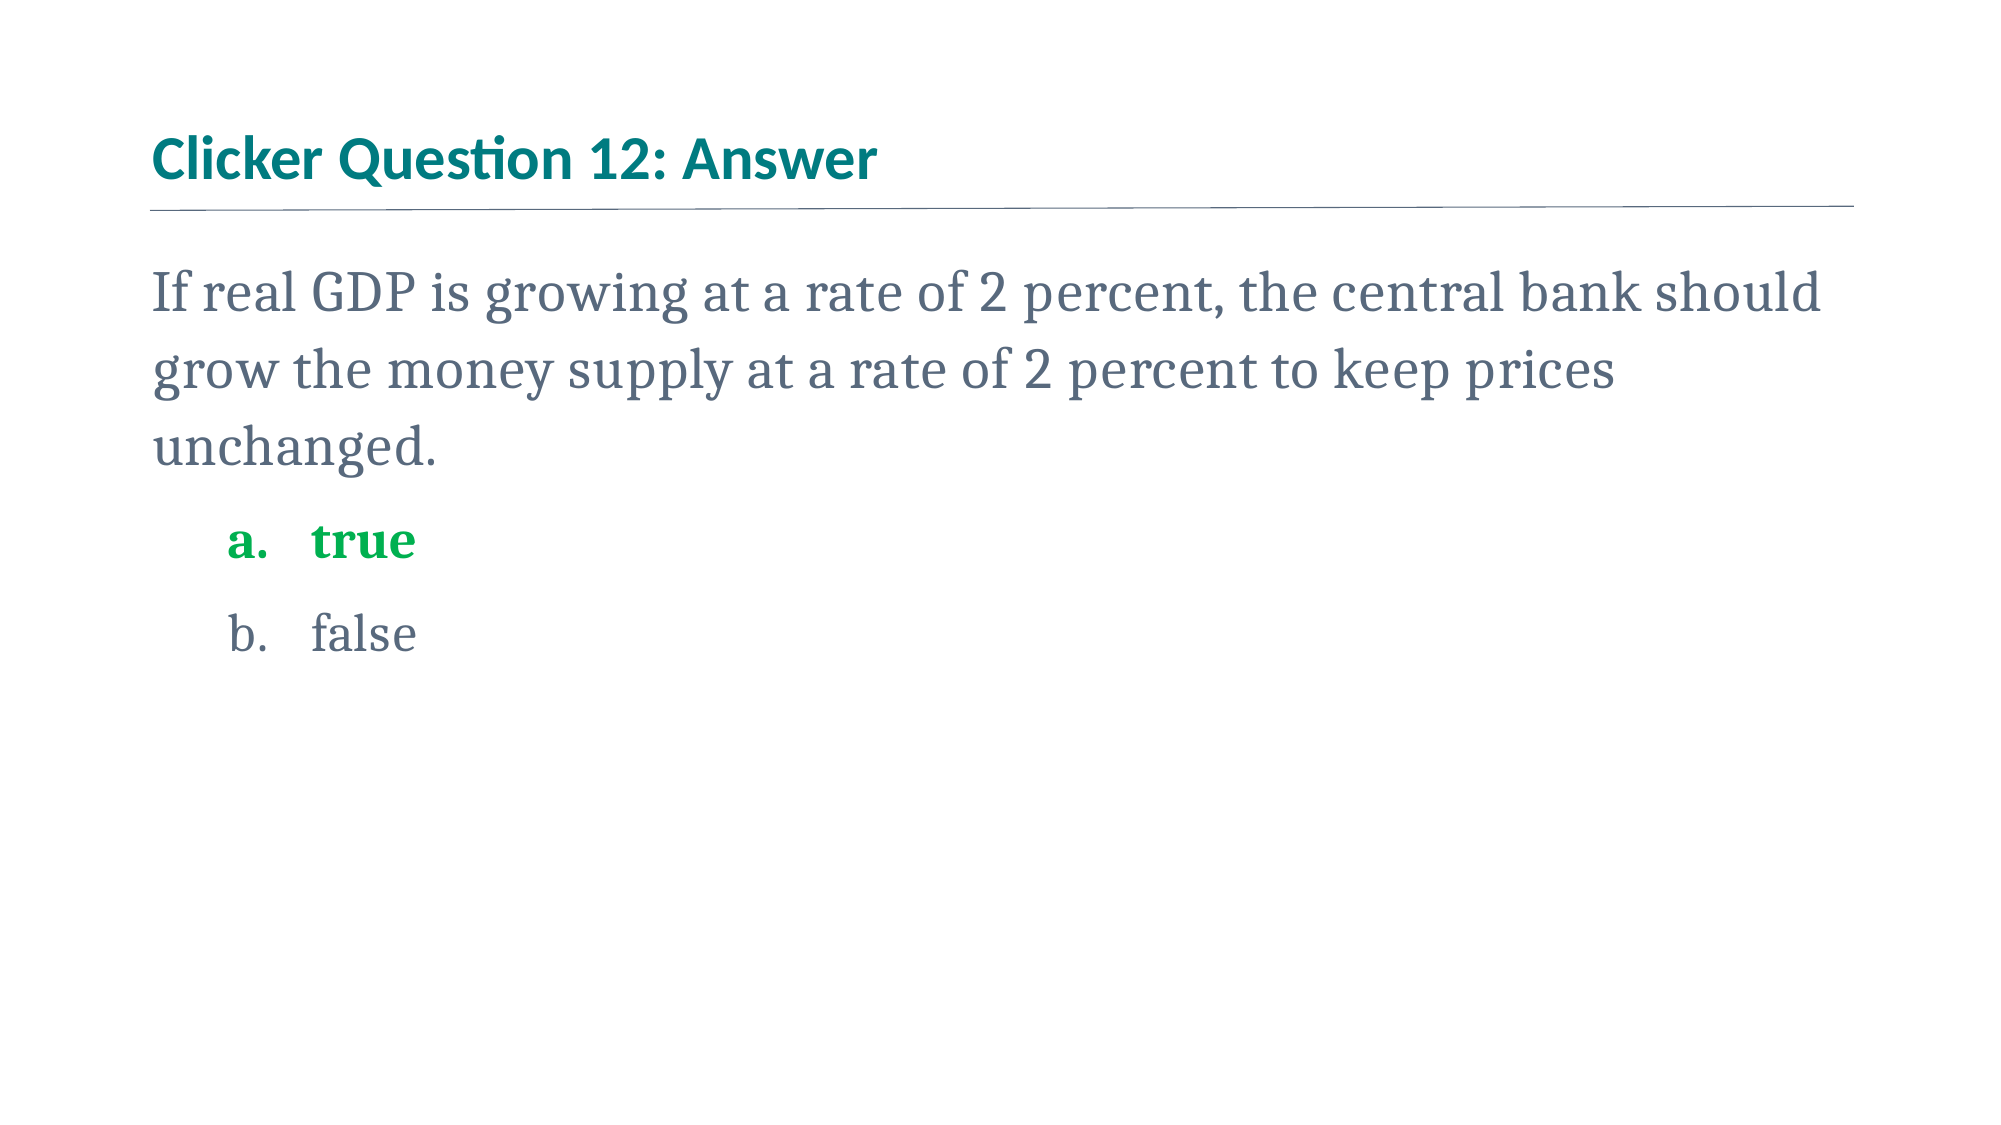

# Clicker Question 12: Answer
If real GDP is growing at a rate of 2 percent, the central bank should grow the money supply at a rate of 2 percent to keep prices unchanged.
true
false